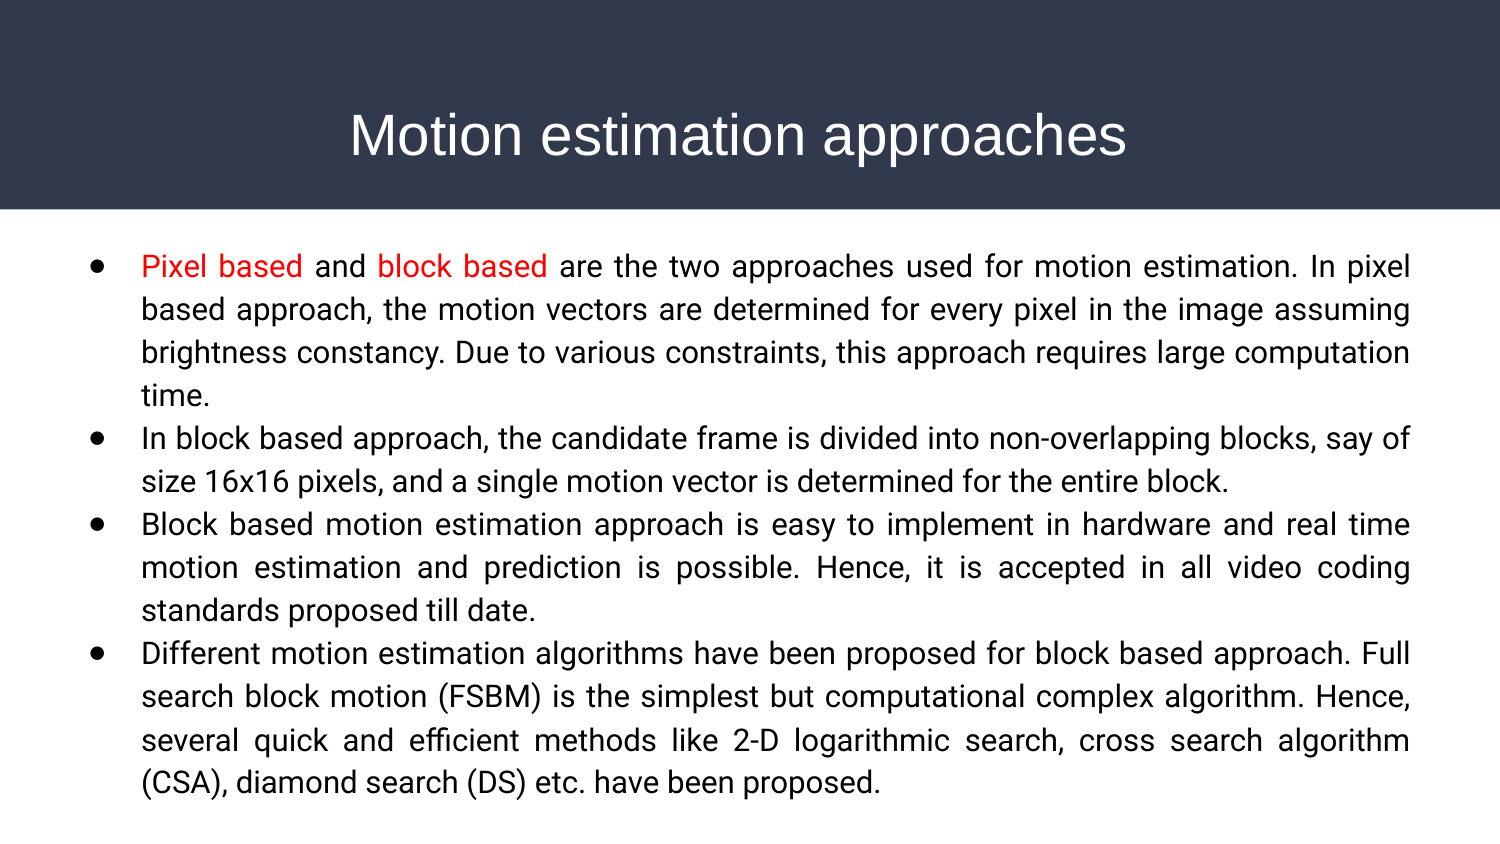

# Motion estimation approaches
Pixel based and block based are the two approaches used for motion estimation. In pixel based approach, the motion vectors are determined for every pixel in the image assuming brightness constancy. Due to various constraints, this approach requires large computation time.
In block based approach, the candidate frame is divided into non-overlapping blocks, say of size 16x16 pixels, and a single motion vector is determined for the entire block.
Block based motion estimation approach is easy to implement in hardware and real time motion estimation and prediction is possible. Hence, it is accepted in all video coding standards proposed till date.
Different motion estimation algorithms have been proposed for block based approach. Full search block motion (FSBM) is the simplest but computational complex algorithm. Hence, several quick and efficient methods like 2-D logarithmic search, cross search algorithm (CSA), diamond search (DS) etc. have been proposed.